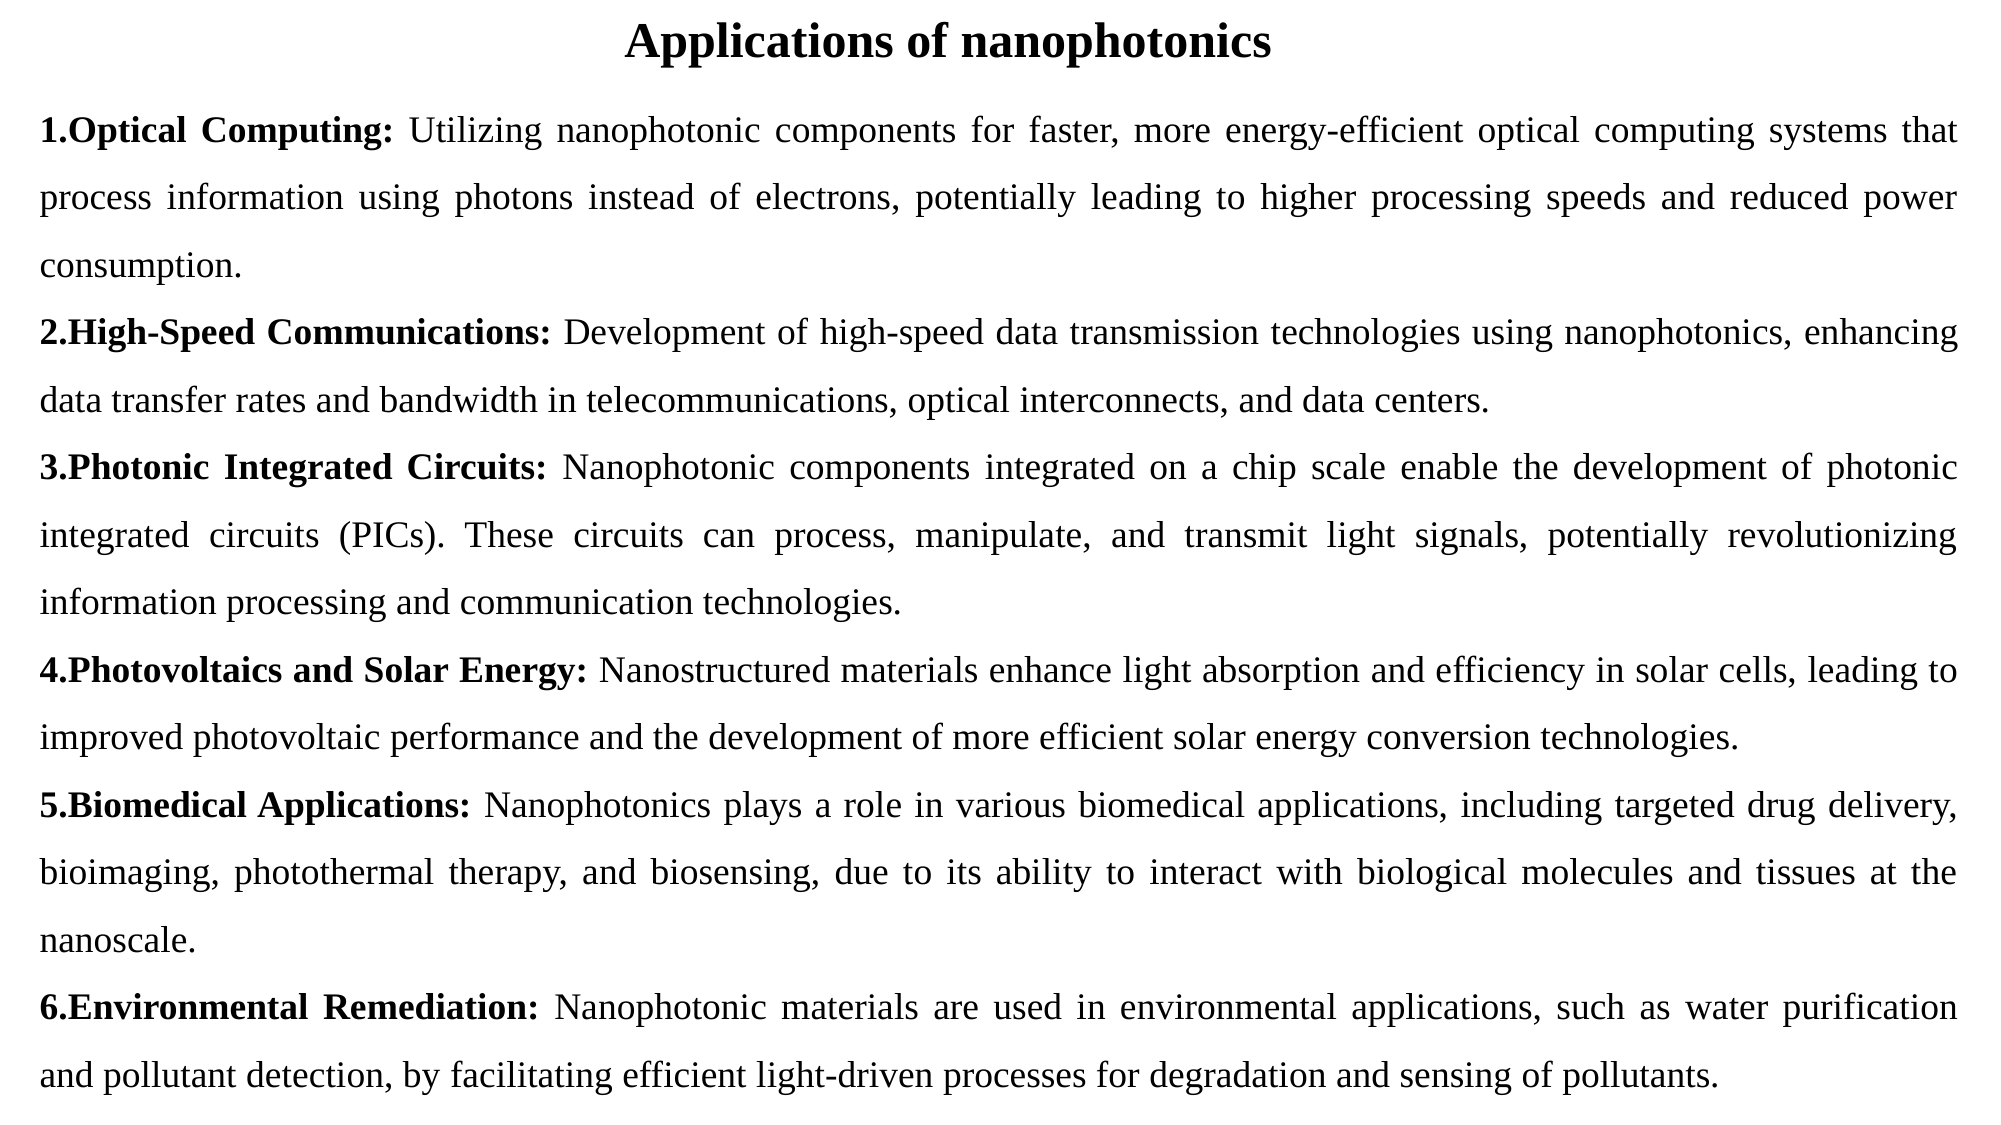

Applications of nanophotonics
Optical Computing: Utilizing nanophotonic components for faster, more energy-efficient optical computing systems that process information using photons instead of electrons, potentially leading to higher processing speeds and reduced power consumption.
High-Speed Communications: Development of high-speed data transmission technologies using nanophotonics, enhancing data transfer rates and bandwidth in telecommunications, optical interconnects, and data centers.
Photonic Integrated Circuits: Nanophotonic components integrated on a chip scale enable the development of photonic integrated circuits (PICs). These circuits can process, manipulate, and transmit light signals, potentially revolutionizing information processing and communication technologies.
Photovoltaics and Solar Energy: Nanostructured materials enhance light absorption and efficiency in solar cells, leading to improved photovoltaic performance and the development of more efficient solar energy conversion technologies.
Biomedical Applications: Nanophotonics plays a role in various biomedical applications, including targeted drug delivery, bioimaging, photothermal therapy, and biosensing, due to its ability to interact with biological molecules and tissues at the nanoscale.
Environmental Remediation: Nanophotonic materials are used in environmental applications, such as water purification and pollutant detection, by facilitating efficient light-driven processes for degradation and sensing of pollutants.